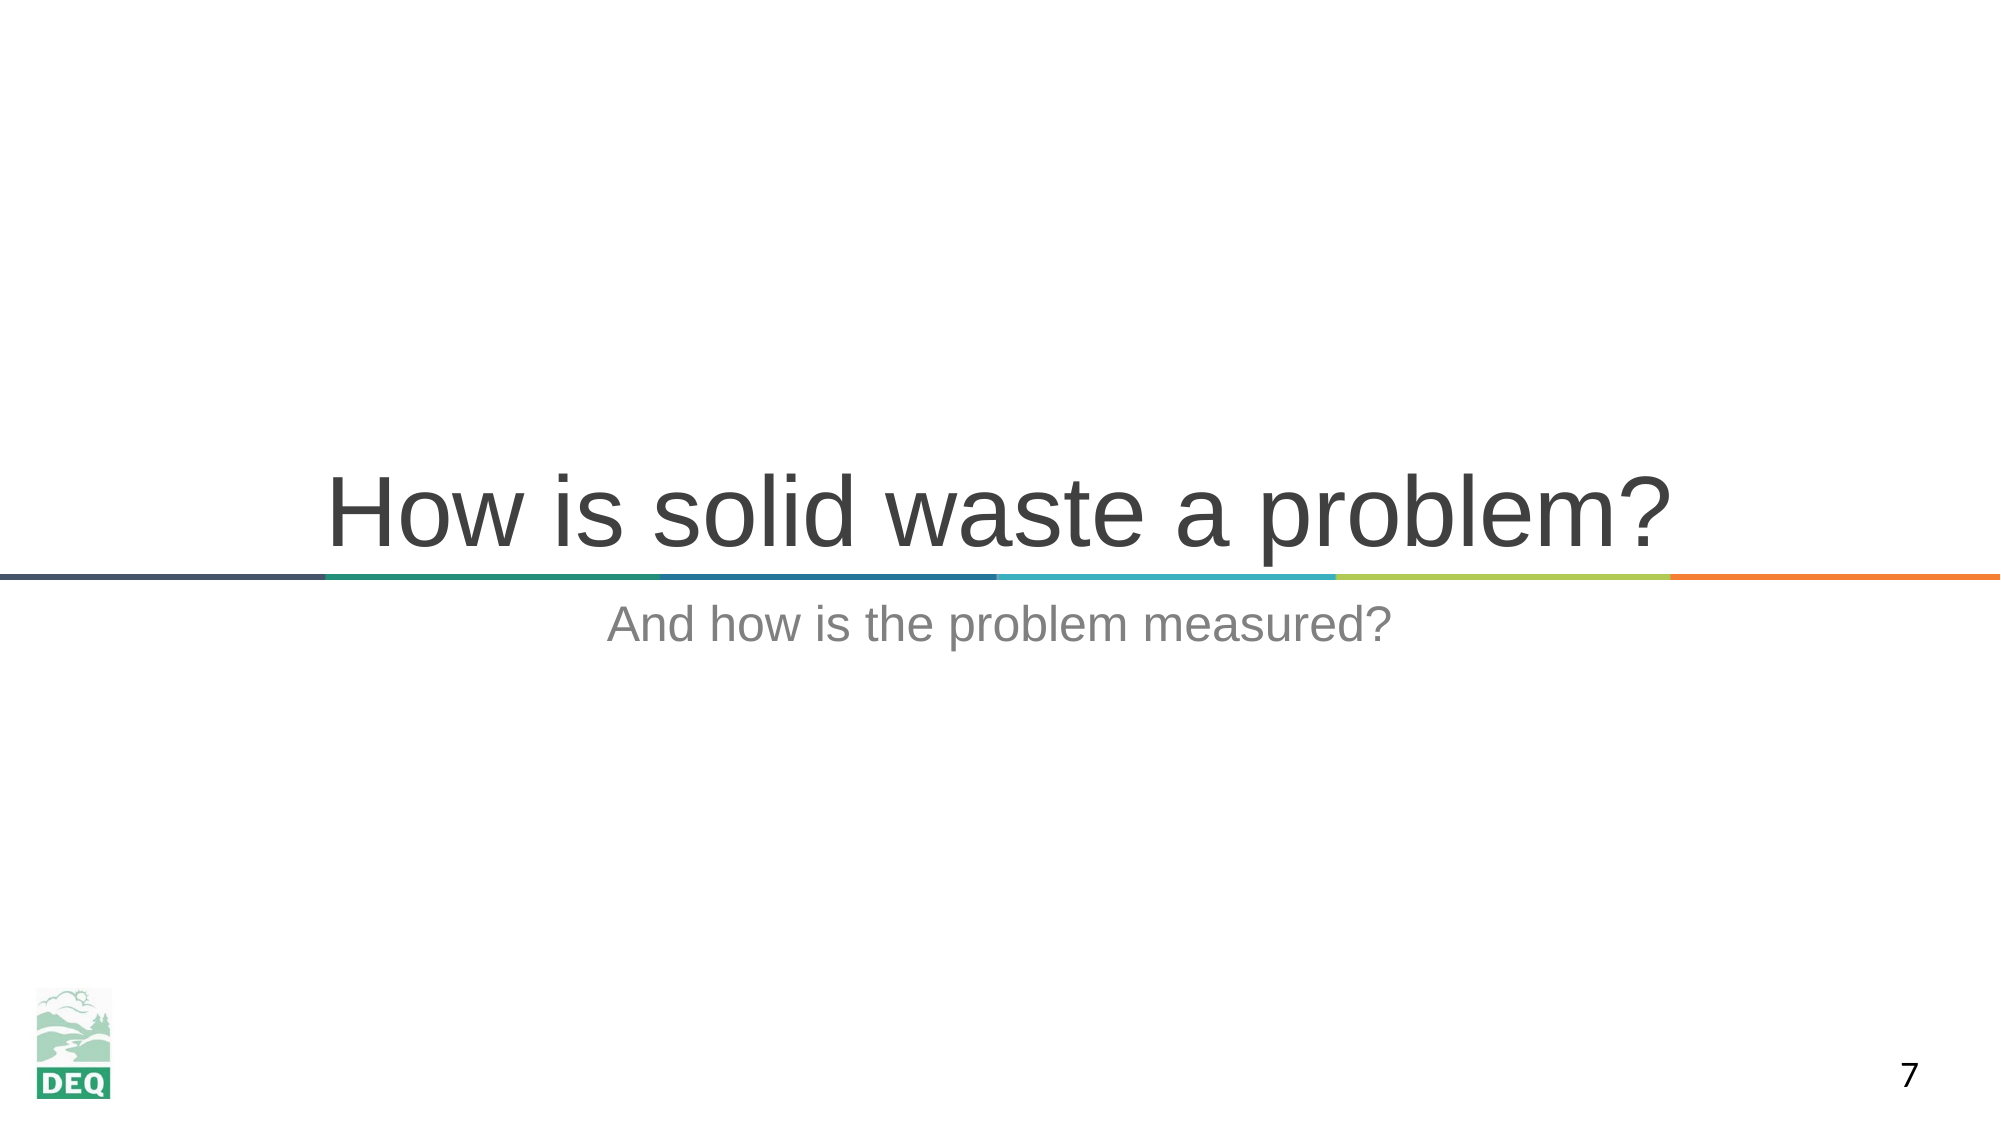

# How is solid waste a problem?
And how is the problem measured?
7